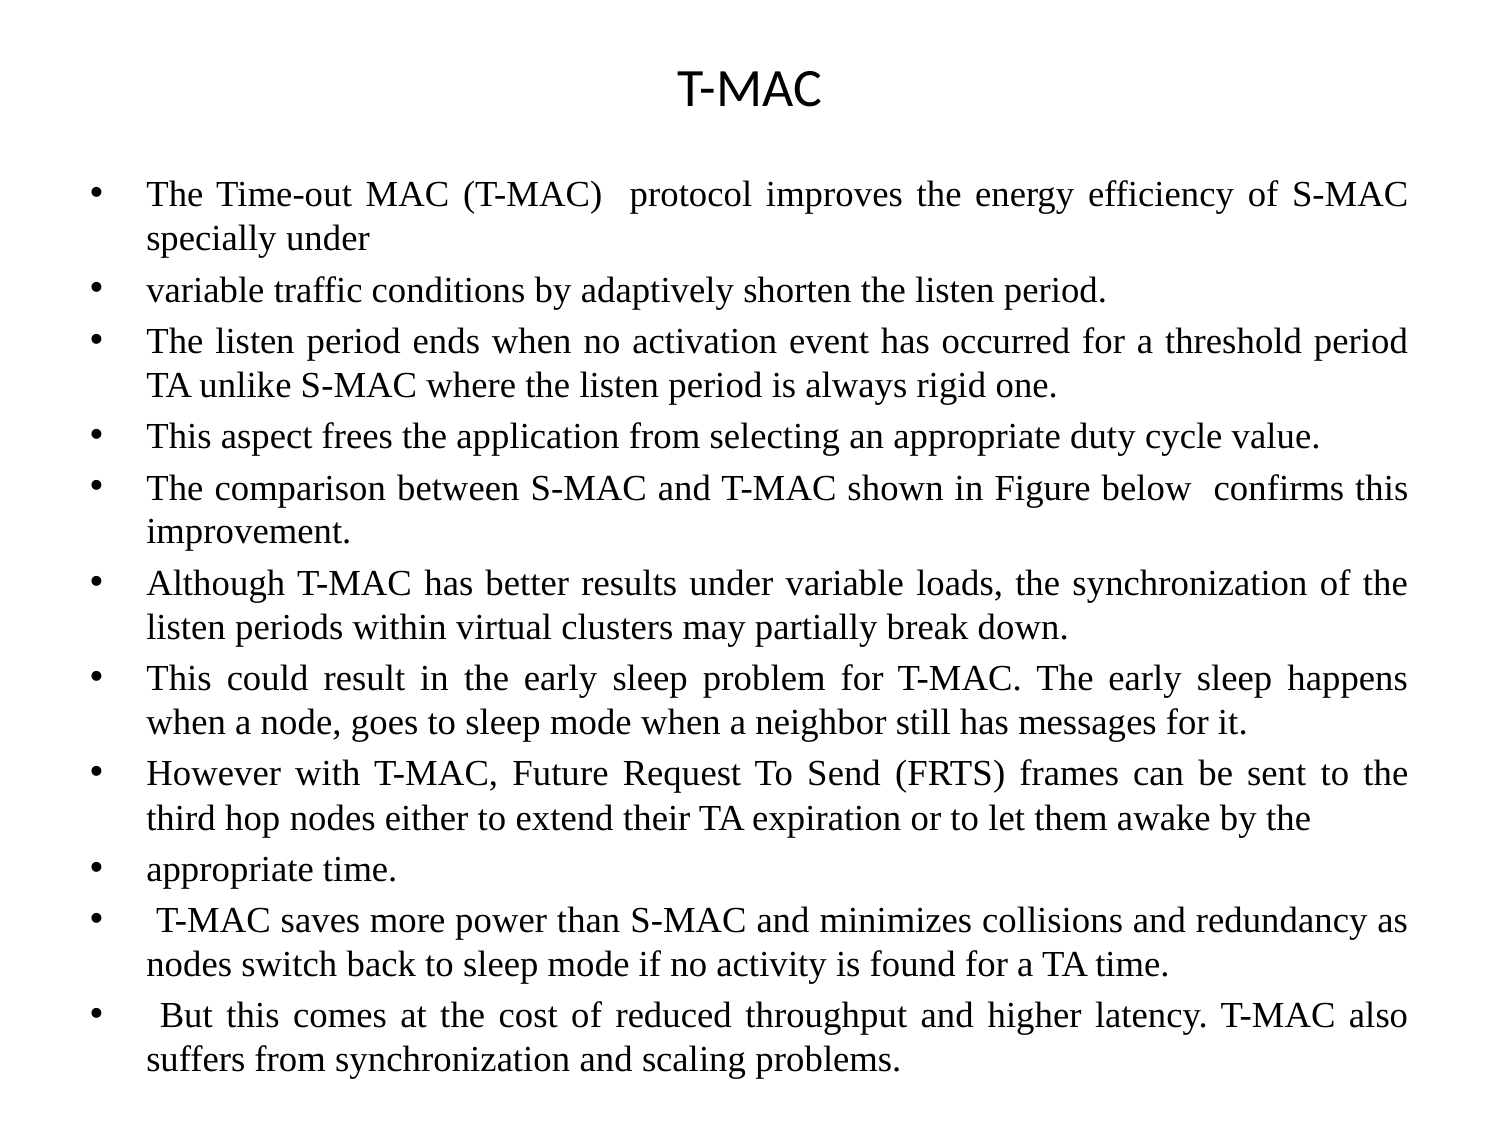

# T-MAC
The Time-out MAC (T-MAC)  protocol improves the energy efficiency of S-MAC specially under
variable traffic conditions by adaptively shorten the listen period.
The listen period ends when no activation event has occurred for a threshold period TA unlike S-MAC where the listen period is always rigid one.
This aspect frees the application from selecting an appropriate duty cycle value.
The comparison between S-MAC and T-MAC shown in Figure below  confirms this improvement.
Although T-MAC has better results under variable loads, the synchronization of the listen periods within virtual clusters may partially break down.
This could result in the early sleep problem for T-MAC. The early sleep happens when a node, goes to sleep mode when a neighbor still has messages for it.
However with T-MAC, Future Request To Send (FRTS) frames can be sent to the third hop nodes either to extend their TA expiration or to let them awake by the
appropriate time.
 T-MAC saves more power than S-MAC and minimizes collisions and redundancy as nodes switch back to sleep mode if no activity is found for a TA time.
 But this comes at the cost of reduced throughput and higher latency. T-MAC also suffers from synchronization and scaling problems.